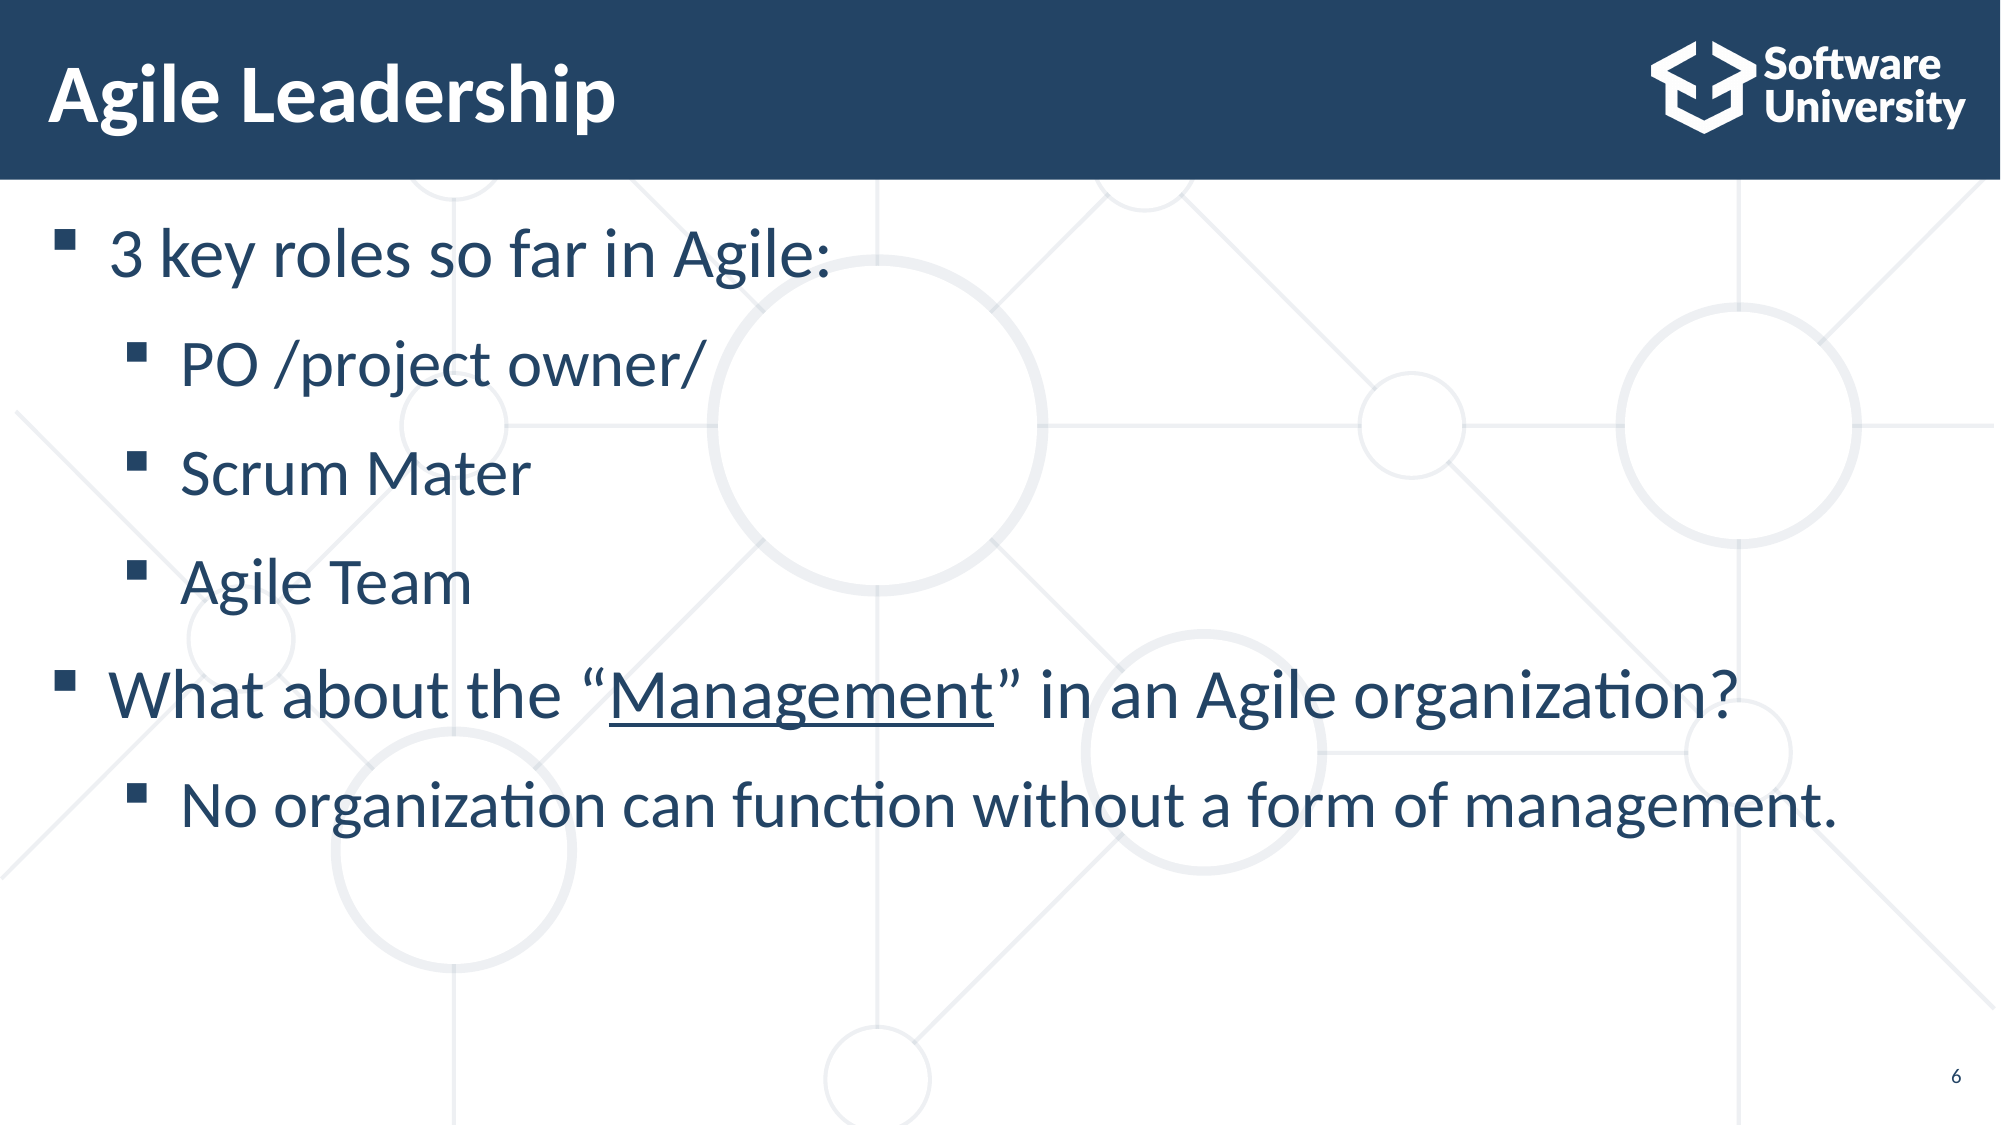

# Agile Leadership
3 key roles so far in Agile:
PO /project owner/
Scrum Mater
Agile Team
What about the “Management” in an Agile organization?
No organization can function without a form of management.
6